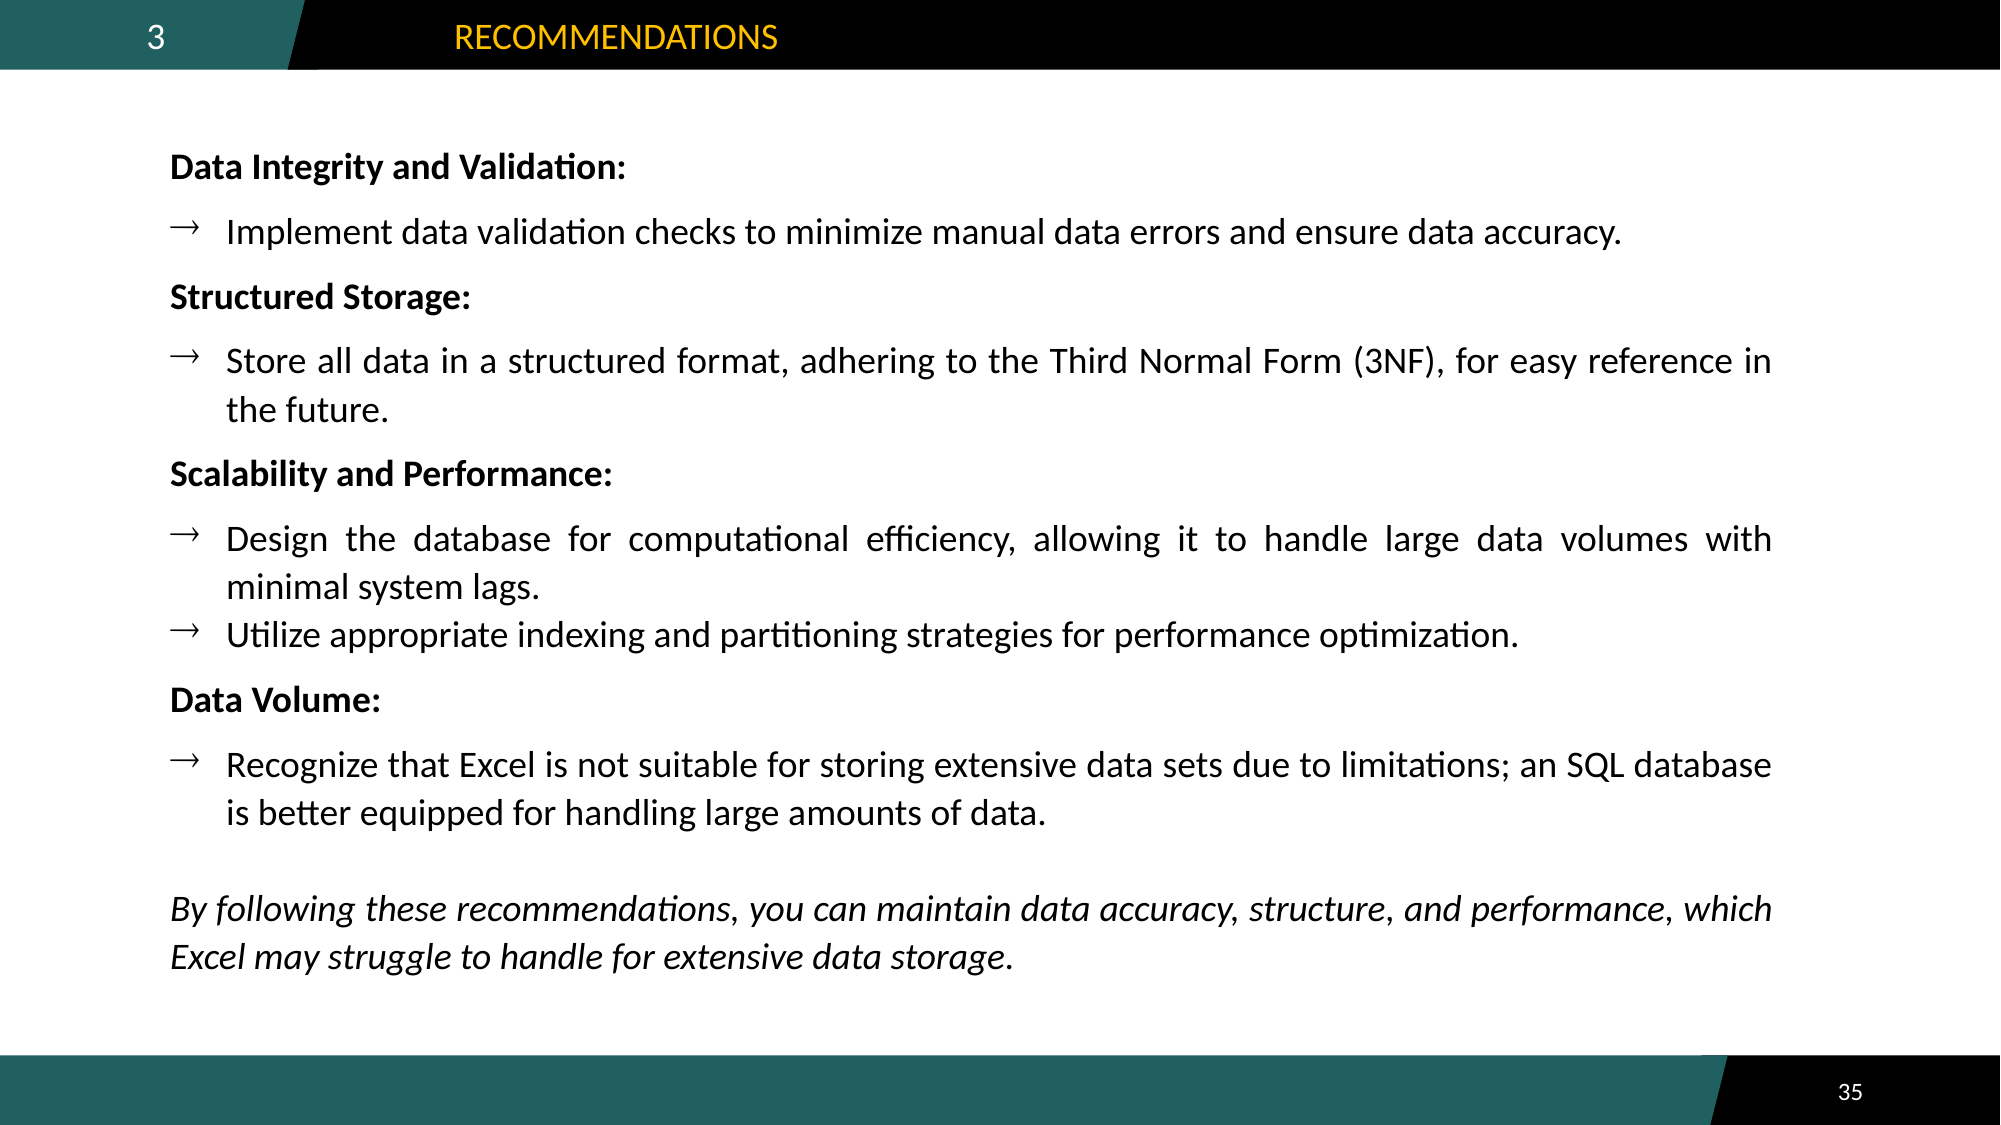

3
RECOMMENDATIONS
Data Integrity and Validation:
Implement data validation checks to minimize manual data errors and ensure data accuracy.
Structured Storage:
Store all data in a structured format, adhering to the Third Normal Form (3NF), for easy reference in the future.
Scalability and Performance:
Design the database for computational efficiency, allowing it to handle large data volumes with minimal system lags.
Utilize appropriate indexing and partitioning strategies for performance optimization.
Data Volume:
Recognize that Excel is not suitable for storing extensive data sets due to limitations; an SQL database is better equipped for handling large amounts of data.

By following these recommendations, you can maintain data accuracy, structure, and performance, which Excel may struggle to handle for extensive data storage.
35